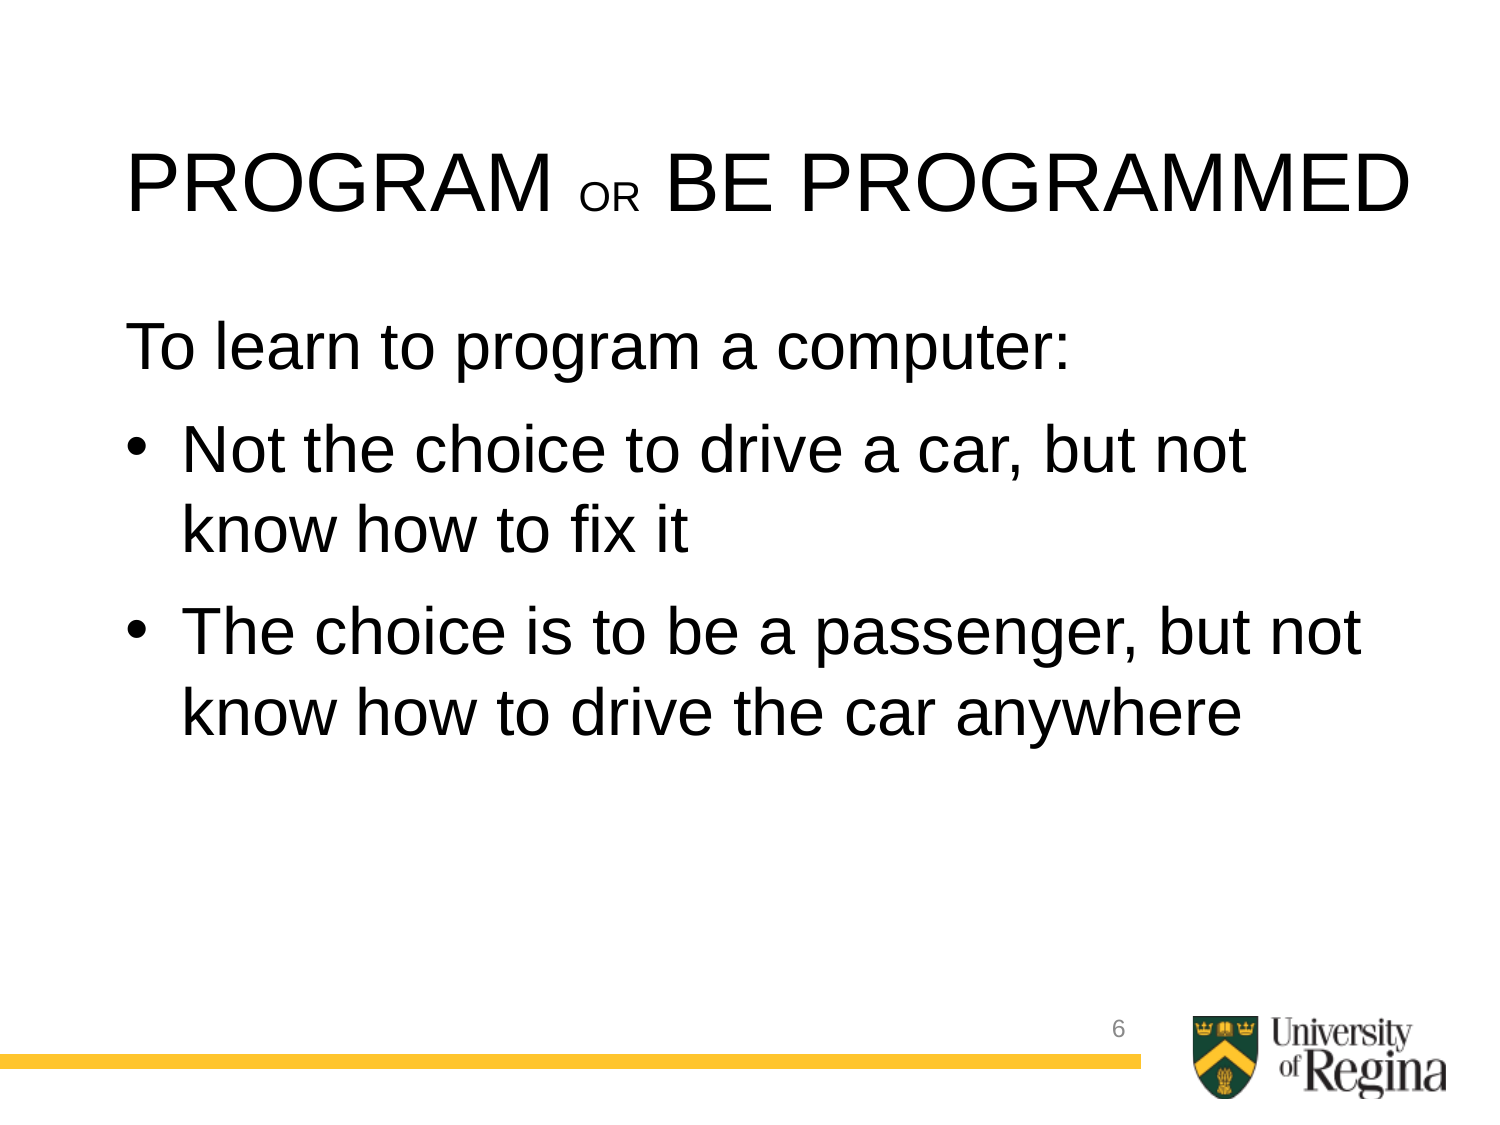

PROGRAM OR BE PROGRAMMED
To learn to program a computer:
Not the choice to drive a car, but not know how to fix it
The choice is to be a passenger, but not know how to drive the car anywhere
6